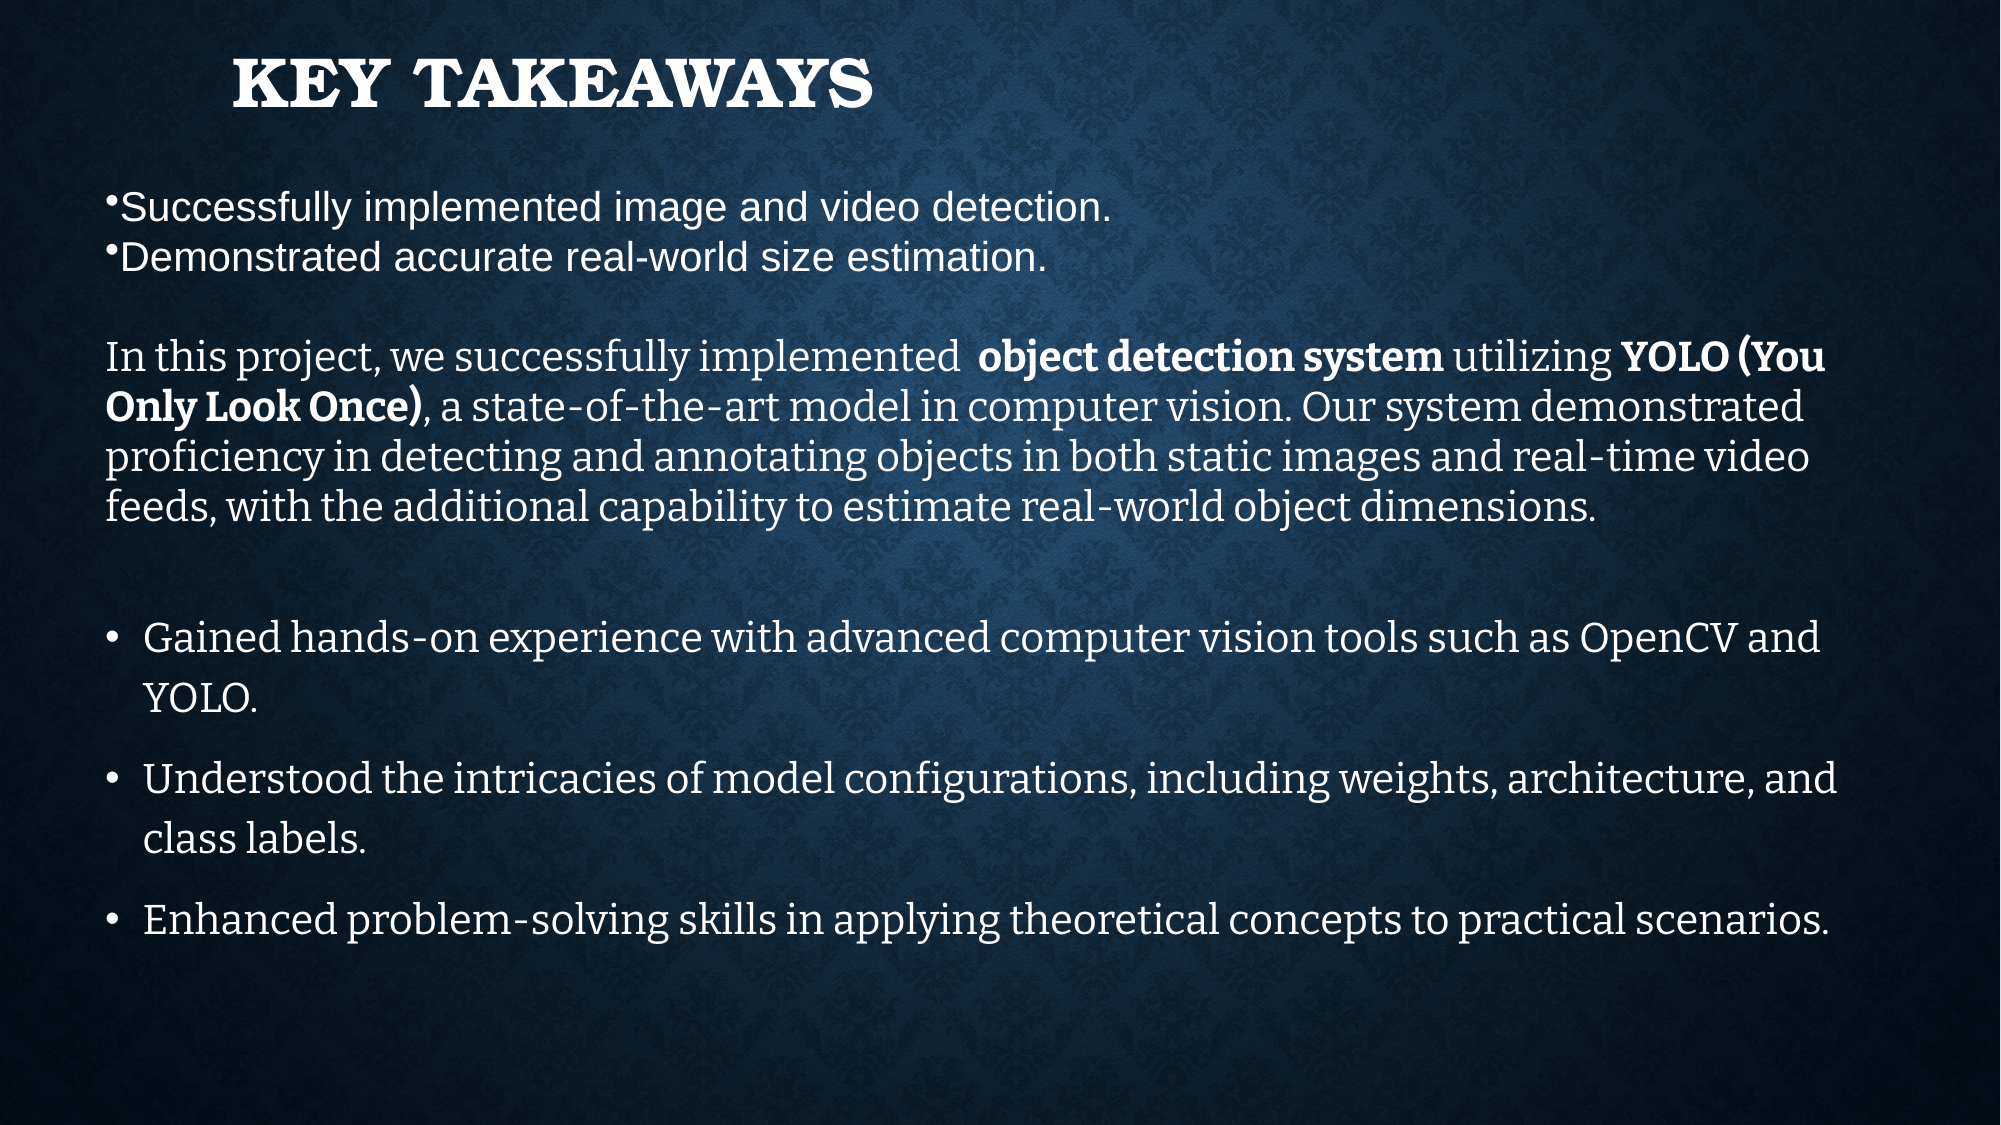

# Key Takeaways
Successfully implemented image and video detection.
Demonstrated accurate real-world size estimation.

In this project, we successfully implemented  object detection system utilizing YOLO (You Only Look Once), a state-of-the-art model in computer vision. Our system demonstrated proficiency in detecting and annotating objects in both static images and real-time video feeds, with the additional capability to estimate real-world object dimensions.

Gained hands-on experience with advanced computer vision tools such as OpenCV and YOLO.
Understood the intricacies of model configurations, including weights, architecture, and class labels.
Enhanced problem-solving skills in applying theoretical concepts to practical scenarios.